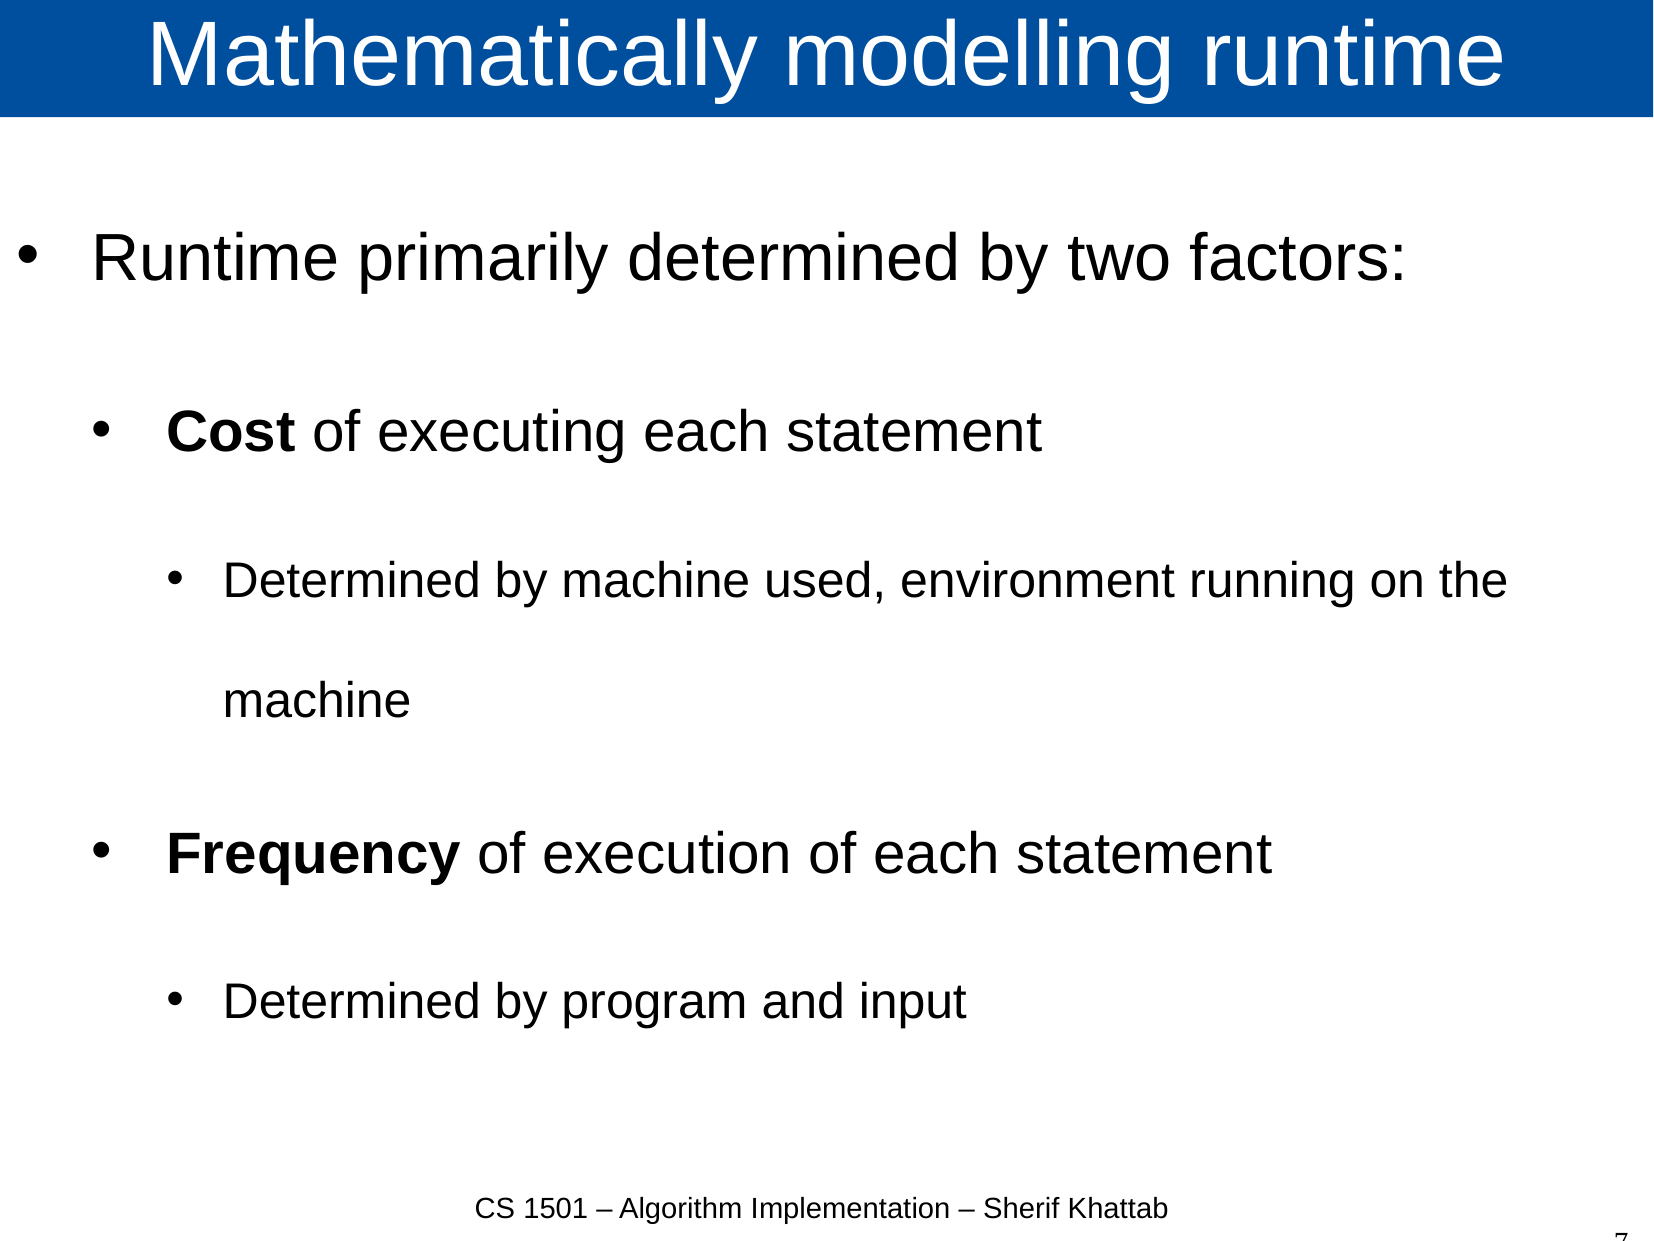

# Mathematically modelling runtime
Runtime primarily determined by two factors:
Cost of executing each statement
Determined by machine used, environment running on the machine
Frequency of execution of each statement
Determined by program and input
CS 1501 – Algorithm Implementation – Sherif Khattab
7